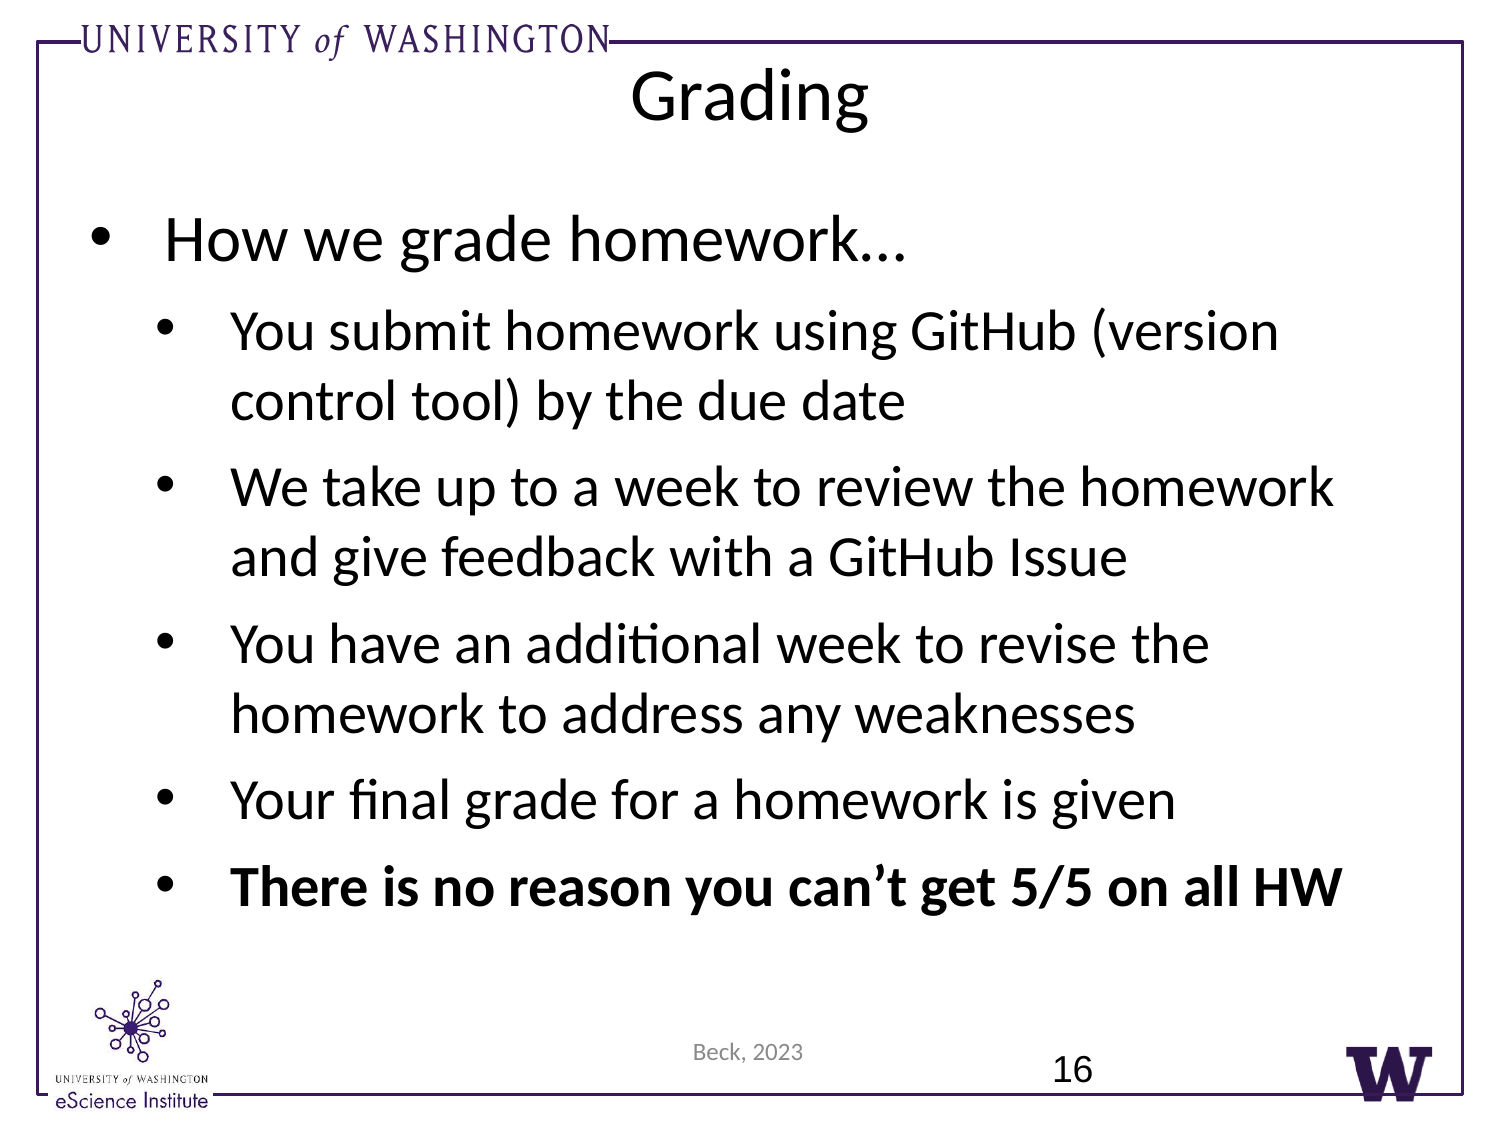

Grading
How we grade homework…
You submit homework using GitHub (version control tool) by the due date
We take up to a week to review the homework and give feedback with a GitHub Issue
You have an additional week to revise the homework to address any weaknesses
Your final grade for a homework is given
There is no reason you can’t get 5/5 on all HW

Beck, 2023
16